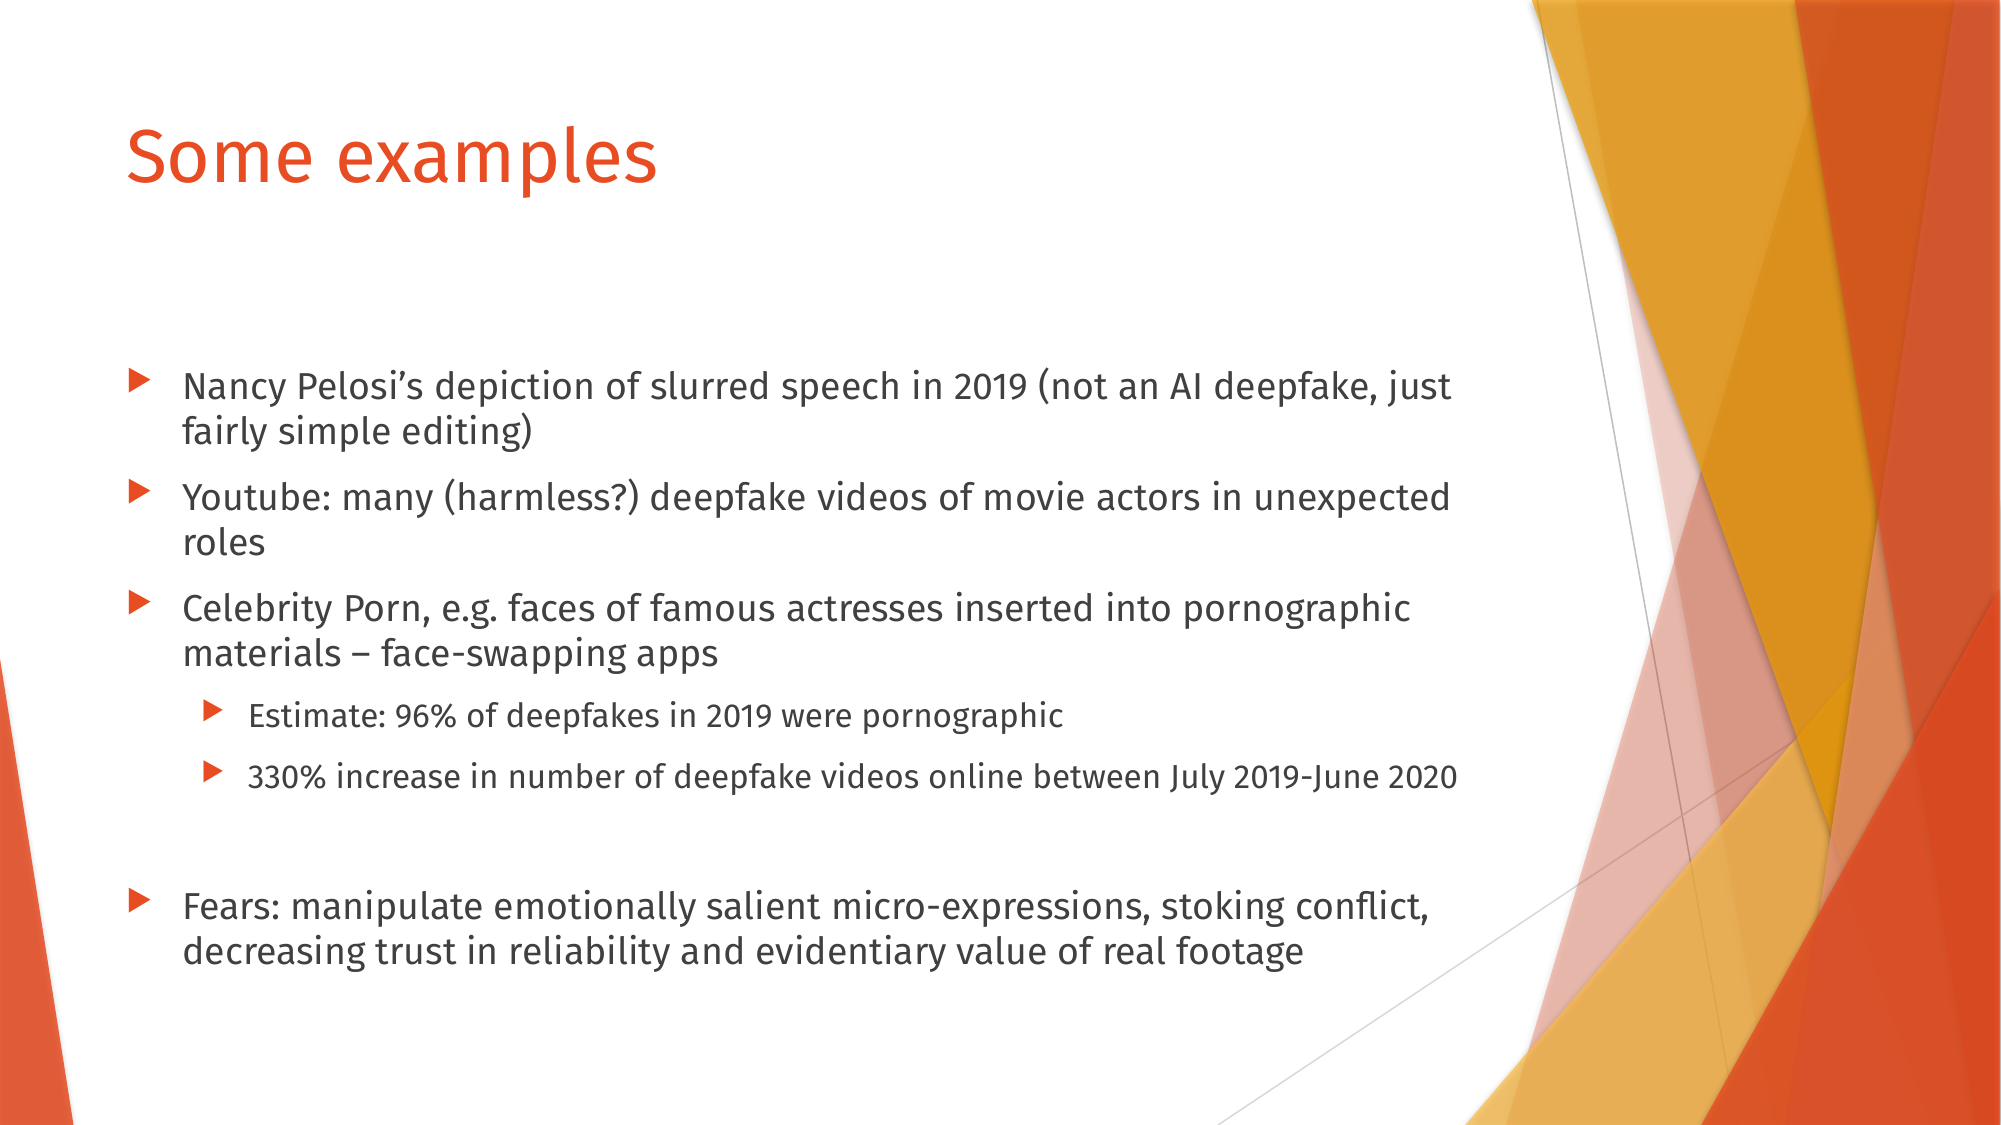

# Some examples
Nancy Pelosi’s depiction of slurred speech in 2019 (not an AI deepfake, just fairly simple editing)
Youtube: many (harmless?) deepfake videos of movie actors in unexpected roles
Celebrity Porn, e.g. faces of famous actresses inserted into pornographic materials – face-swapping apps
Estimate: 96% of deepfakes in 2019 were pornographic
330% increase in number of deepfake videos online between July 2019-June 2020

Fears: manipulate emotionally salient micro-expressions, stoking conflict, decreasing trust in reliability and evidentiary value of real footage